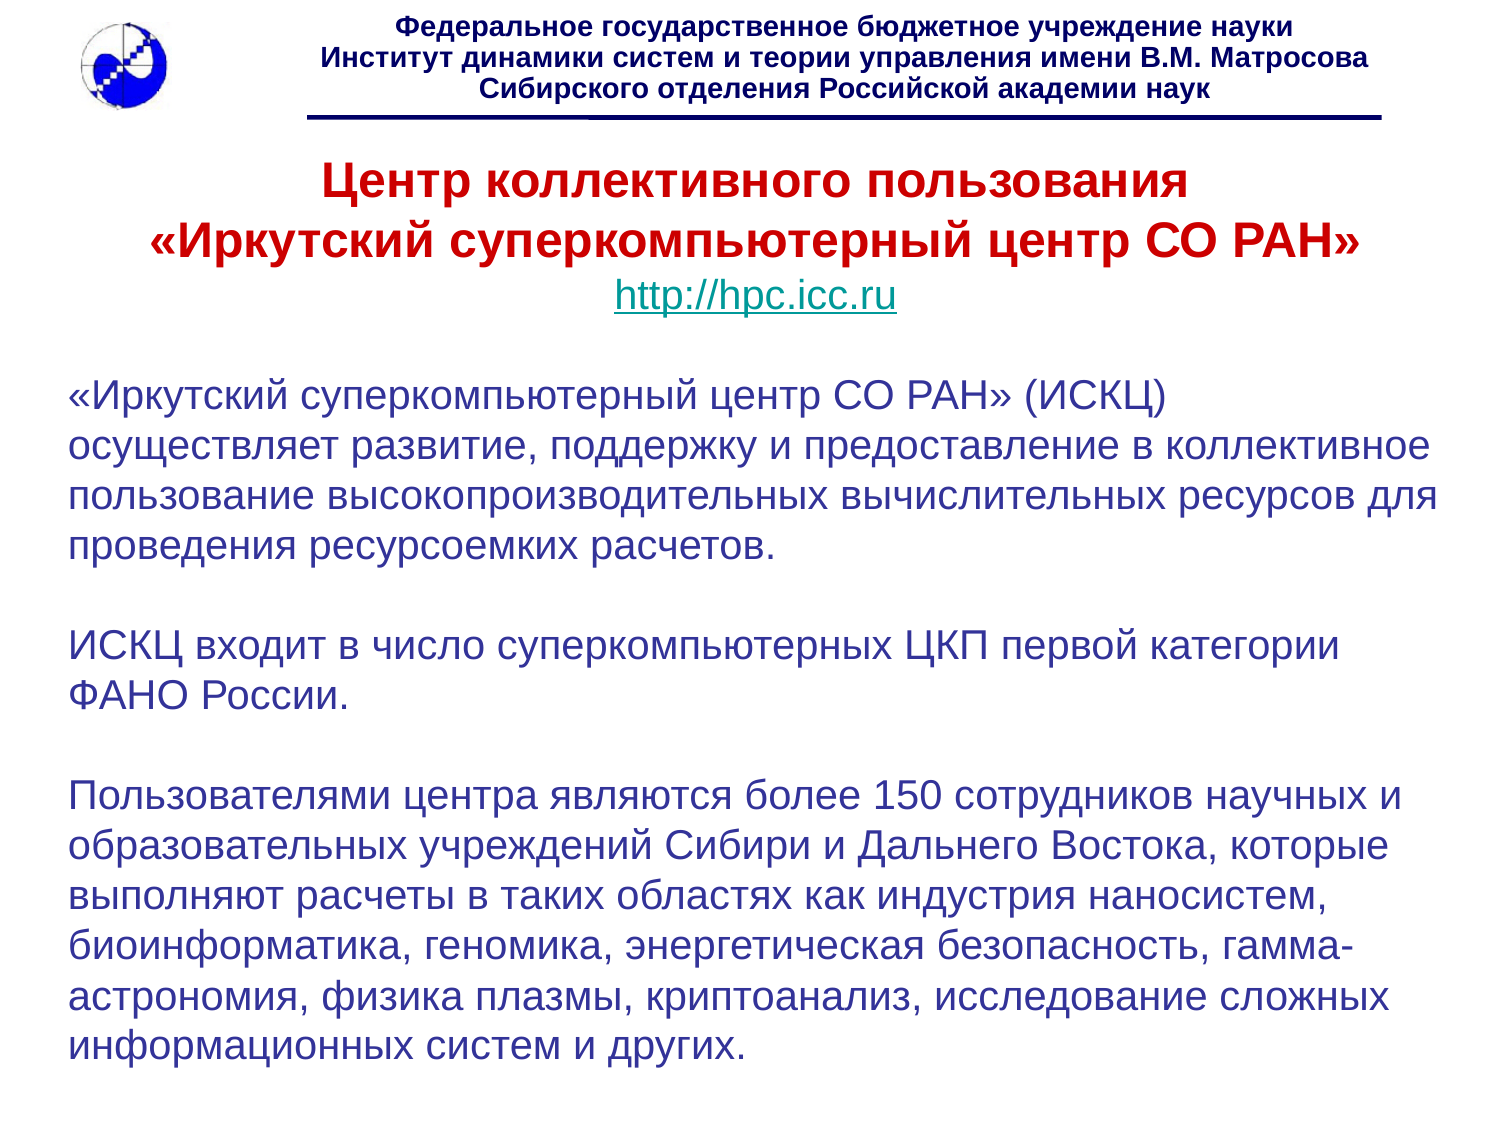

Центр коллективного пользования
«Иркутский суперкомпьютерный центр СО РАН»
http://hpc.icc.ru

«Иркутский суперкомпьютерный центр СО РАН» (ИСКЦ) осуществляет развитие, поддержку и предоставление в коллективное пользование высокопроизводительных вычислительных ресурсов для проведения ресурсоемких расчетов.

ИСКЦ входит в число суперкомпьютерных ЦКП первой категории ФАНО России.

Пользователями центра являются более 150 сотрудников научных и образовательных учреждений Сибири и Дальнего Востока, которые выполняют расчеты в таких областях как индустрия наносистем, биоинформатика, геномика, энергетическая безопасность, гамма-астрономия, физика плазмы, криптоанализ, исследование сложных информационных систем и других.